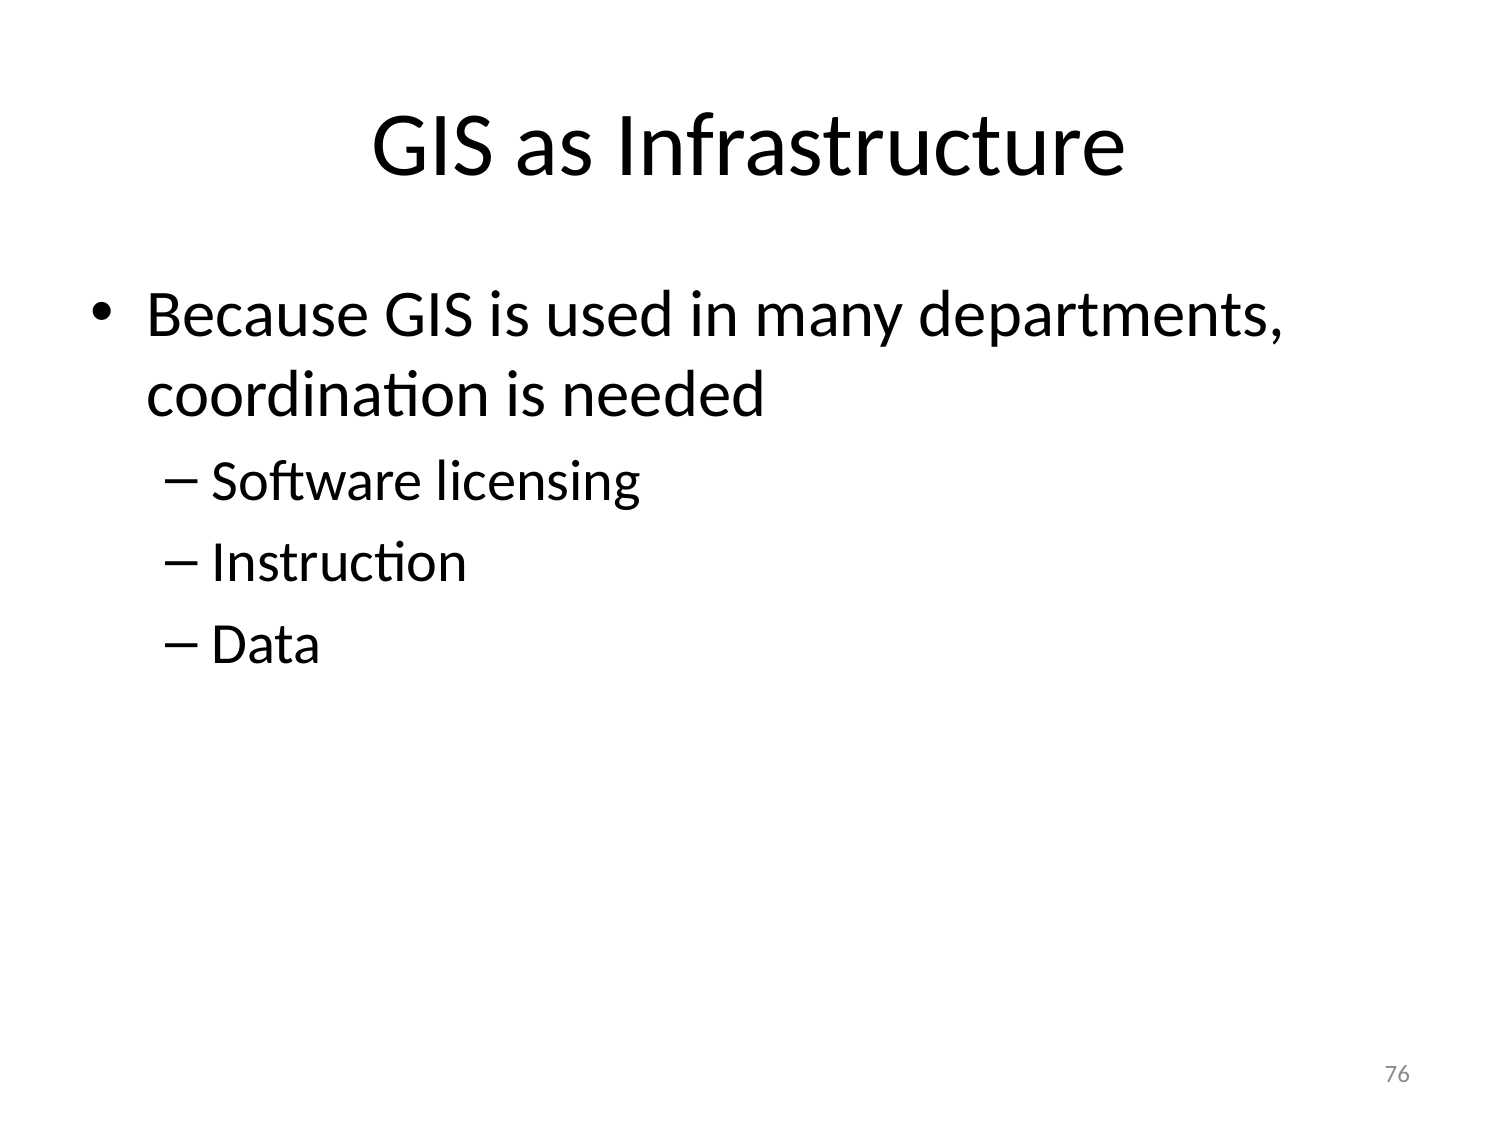

# GIS as Infrastructure
Because GIS is used in many departments, coordination is needed
Software licensing
Instruction
Data

76